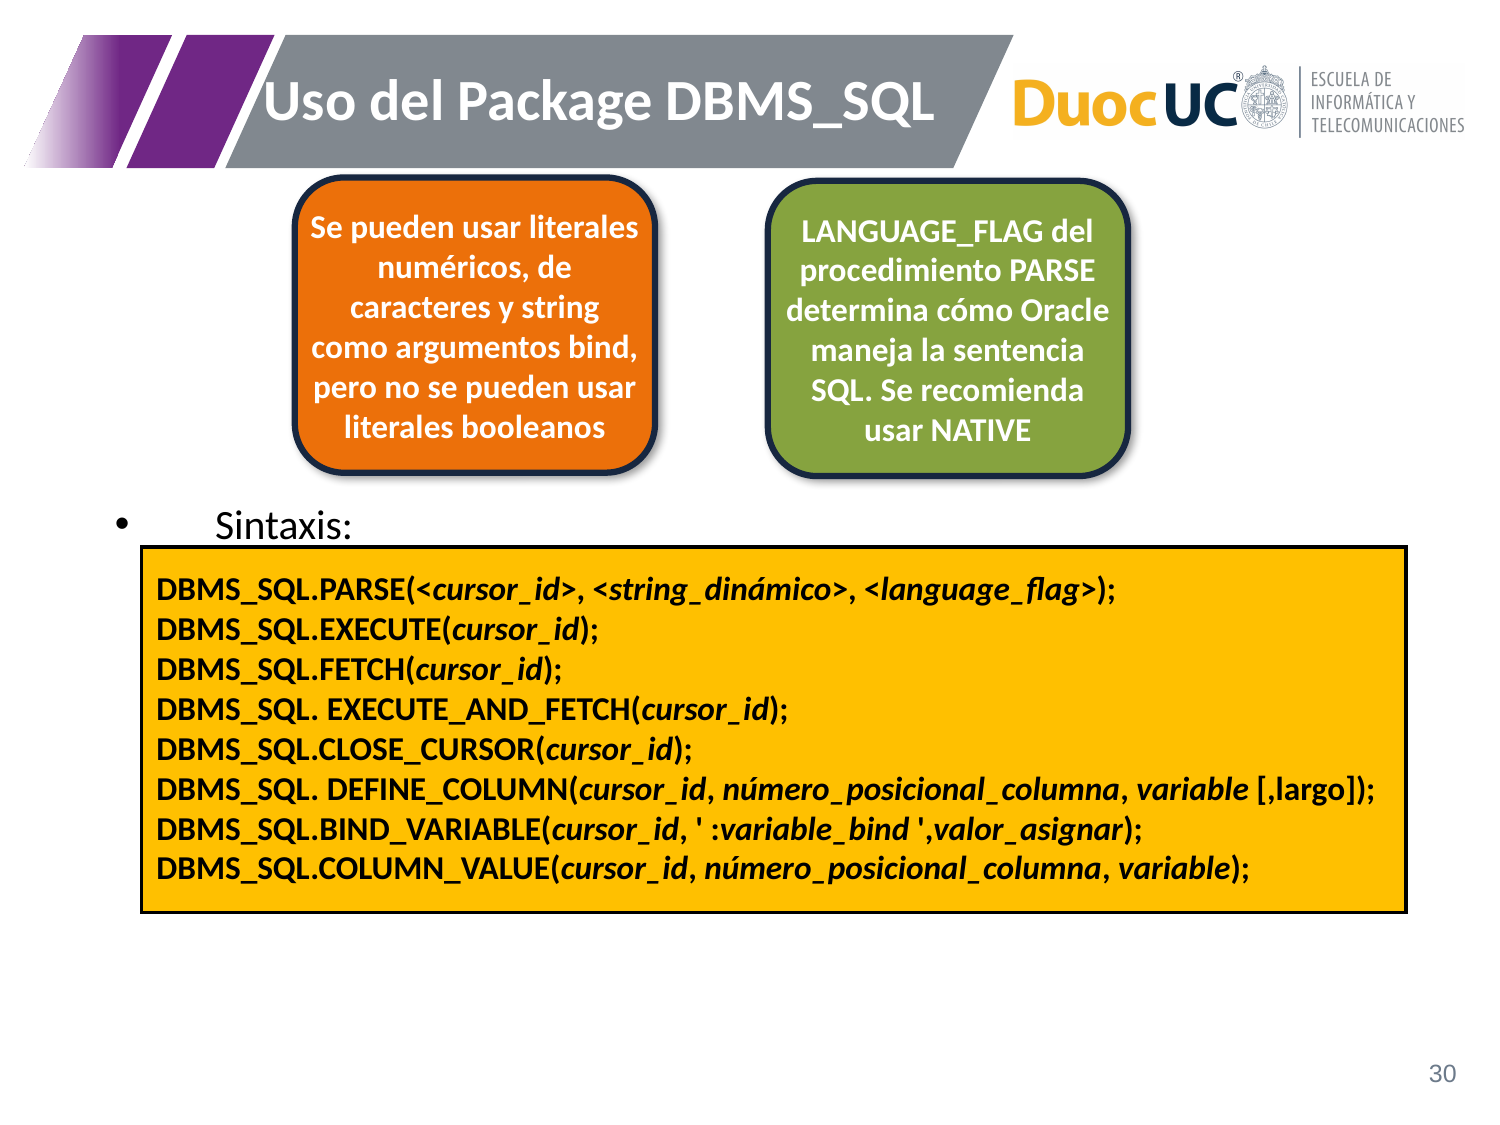

# Uso del Package DBMS_SQL
Se pueden usar literales numéricos, de caracteres y string como argumentos bind, pero no se pueden usar literales booleanos
LANGUAGE_FLAG del procedimiento PARSE determina cómo Oracle maneja la sentencia SQL. Se recomienda usar NATIVE
Sintaxis:

DBMS_SQL.PARSE(<cursor_id>, <string_dinámico>, <language_flag>);
DBMS_SQL.EXECUTE(cursor_id);
DBMS_SQL.FETCH(cursor_id);
DBMS_SQL. EXECUTE_AND_FETCH(cursor_id);
DBMS_SQL.CLOSE_CURSOR(cursor_id);
DBMS_SQL. DEFINE_COLUMN(cursor_id, número_posicional_columna, variable [,largo]);
DBMS_SQL.BIND_VARIABLE(cursor_id, ' :variable_bind ',valor_asignar);
DBMS_SQL.COLUMN_VALUE(cursor_id, número_posicional_columna, variable);